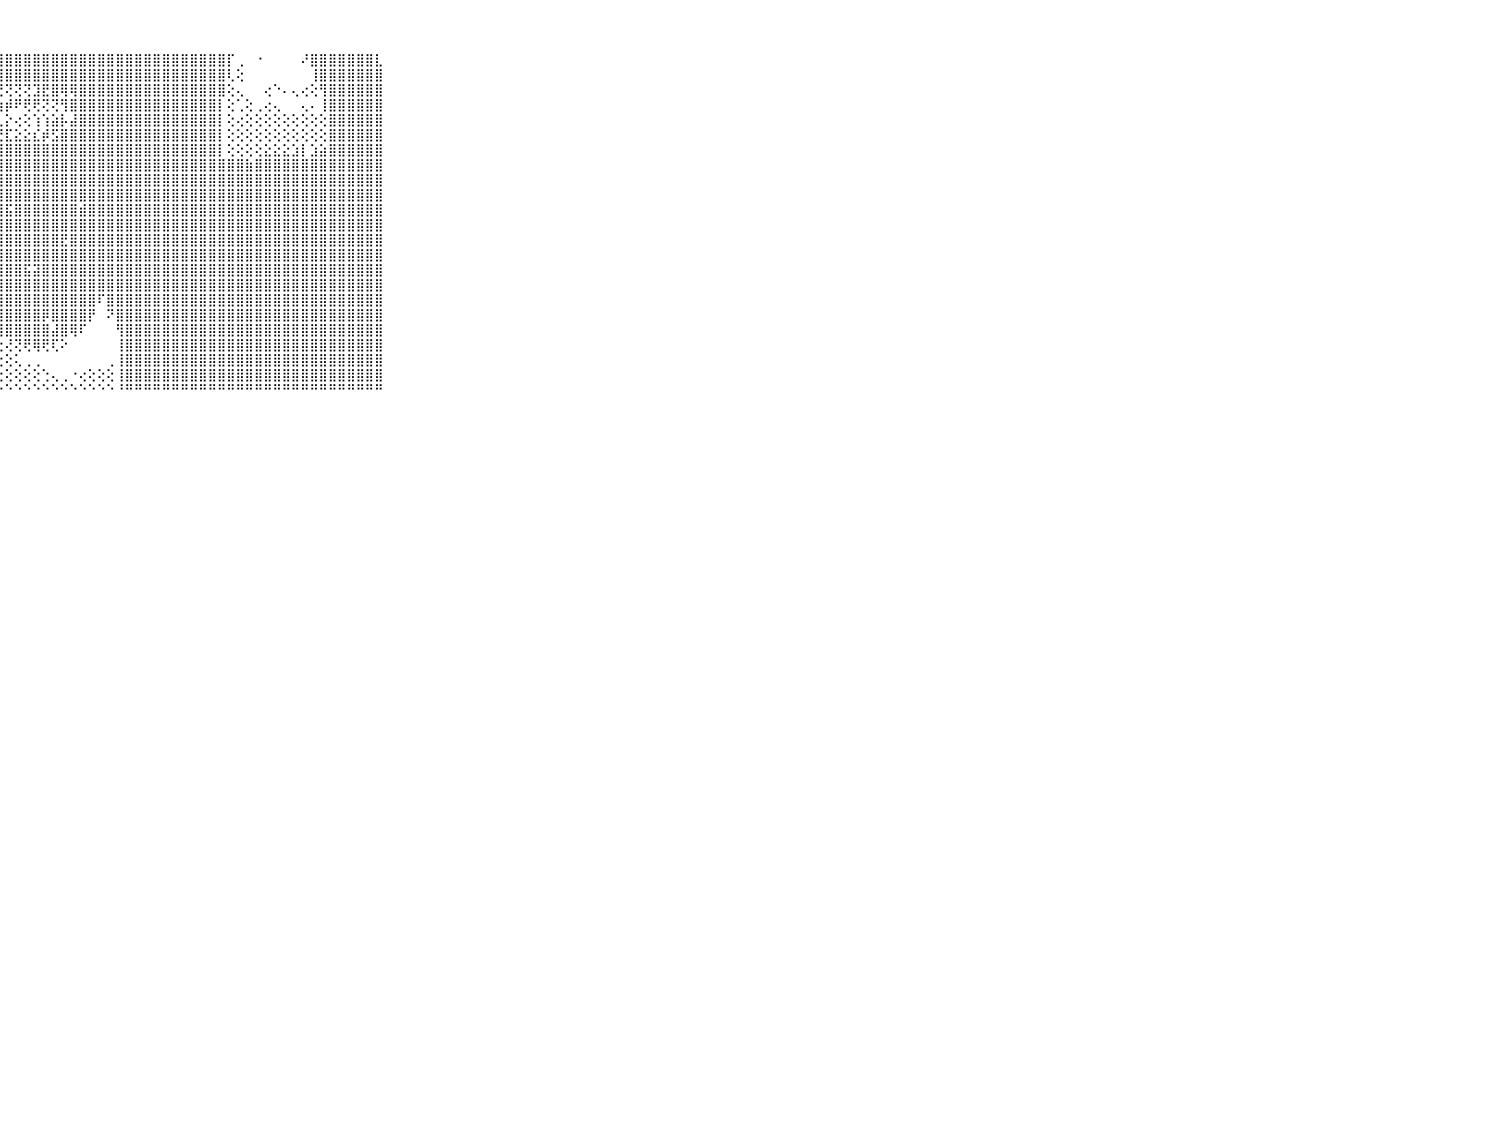

⠀⠀⠀⠀⠀⠀⠀⠀⠀⠀⠀⣿⣿⣿⣿⣿⣿⣿⣿⣿⣿⣿⣿⣿⣿⣿⣿⣿⣿⣿⣿⣿⣿⣿⣿⣿⣿⣿⣿⣿⣿⣿⣿⣿⣿⣿⣿⣿⣿⣿⣿⣿⡏⢀⠀⠐⠀⠀⠀⠀⠜⣿⣿⣿⣿⣿⣿⣿⣇⠀⠀⠀⠀⠀⠀⠀⠀⠀⠀⠀⠀
⠀⠀⠀⠀⠀⠀⠀⠀⠀⠀⠀⣿⣿⣿⣿⣿⣿⣿⣿⣿⣿⣿⣿⣿⣿⣿⣿⣿⣿⣿⣿⣿⣿⣿⣿⣿⣿⣿⣿⣿⣿⣿⣿⣿⣿⣿⣿⣿⣿⣿⣿⣿⢇⢕⠀⠀⠀⠀⠀⠀⠀⢸⣿⣿⣿⣿⣿⣿⣿⠀⠀⠀⠀⠀⠀⠀⠀⠀⠀⠀⠀
⠀⠀⠀⠀⠀⠀⠀⠀⠀⠀⠀⣿⣿⣿⣿⣿⣿⣿⣿⣿⣿⣿⣿⣿⣿⣿⡿⢟⢝⢝⢝⣹⣟⣿⢿⢿⣿⣿⣿⣿⣿⣿⣿⣿⣿⣿⣿⣿⣿⣿⣿⣿⢕⢄⠀⠀⢔⠑⠄⢄⢔⢕⢻⣿⣿⣿⣿⣿⣿⠀⠀⠀⠀⠀⠀⠀⠀⠀⠀⠀⠀
⠀⠀⠀⠀⠀⠀⠀⠀⠀⠀⠀⣿⣿⣿⣿⣿⣿⣿⣿⣿⣿⣿⣿⡏⢝⢕⢕⣱⡾⠟⢟⢟⢝⢝⢻⣿⣿⣿⣿⣿⣿⣿⣿⣿⣿⣿⣿⣿⣿⣿⣿⡇⢕⢁⢕⢀⢔⢄⠀⠀⢄⠄⢸⣿⣿⣿⣿⣿⣿⠀⠀⠀⠀⠀⠀⠀⠀⠀⠀⠀⠀
⠀⠀⠀⠀⠀⠀⠀⠀⠀⠀⠀⣿⣿⣿⣿⣿⣿⣿⣿⣿⣿⣿⢏⢕⢕⣕⢘⢇⡕⢔⢕⢱⢱⣵⡧⣼⣿⣿⣿⣿⣿⣿⣿⣿⣿⣿⣿⣿⣿⣿⣿⡇⢕⢔⢕⢕⢕⢕⢕⢕⢕⢕⢕⣿⣿⣿⣿⣿⣿⠀⠀⠀⠀⠀⠀⠀⠀⠀⠀⠀⠀
⠀⠀⠀⠀⠀⠀⠀⠀⠀⠀⠀⣿⣿⣿⣿⣿⣿⣿⣿⣿⣿⢟⣵⢵⣺⢟⢏⣝⣏⣕⣕⣎⡾⣫⣿⣿⣿⣿⣿⣿⣿⣿⣿⣿⣿⣿⣿⣿⣿⣿⣿⡇⢕⢕⢕⢕⢕⢕⢕⢕⢕⢕⢕⣿⣿⣿⣿⣿⣿⠀⠀⠀⠀⠀⠀⠀⠀⠀⠀⠀⠀
⠀⠀⠀⠀⠀⠀⠀⠀⠀⠀⠀⣿⣿⣿⣿⣿⣿⣿⣿⣿⣿⢜⢿⢷⣷⣾⣿⣿⣿⣿⣿⣿⣿⣿⣿⣿⣿⣿⣿⣿⣿⣿⣿⣿⣿⣿⣿⣿⣿⣿⣿⡇⢕⢕⢕⢕⣕⣕⣕⣱⡇⣱⣵⣿⣿⣿⣿⣿⣿⠀⠀⠀⠀⠀⠀⠀⠀⠀⠀⠀⠀
⠀⠀⠀⠀⠀⠀⠀⠀⠀⠀⠀⣿⣿⣿⣿⣿⣿⣿⣿⣿⣿⢇⡵⢸⣿⣿⣿⣿⣿⣿⣿⣿⣿⣿⣿⣿⣿⣿⣿⣿⣿⣿⣿⣿⣿⣿⣿⣿⣿⣿⣿⣿⣿⣿⣷⣿⣿⣿⣿⣿⣿⣿⣿⣿⣿⣿⣿⣿⣿⠀⠀⠀⠀⠀⠀⠀⠀⠀⠀⠀⠀
⠀⠀⠀⠀⠀⠀⠀⠀⠀⠀⠀⣿⣿⣿⣿⣿⣿⣿⣿⣿⣿⡕⢻⣿⣿⣿⣿⣿⣿⣿⣿⣿⣿⣿⣿⣿⣿⣿⣿⣿⣿⣿⣿⣿⣿⣿⣿⣿⣿⣿⣿⣿⣿⣿⣿⣿⣿⣿⣿⣿⣿⣿⣿⣿⣿⣿⣿⣿⣿⠀⠀⠀⠀⠀⠀⠀⠀⠀⠀⠀⠀
⠀⠀⠀⠀⠀⠀⠀⠀⠀⠀⠀⣿⣿⣿⣿⣿⣿⣿⣿⣿⣿⡇⢕⢿⣿⣿⣿⣿⣿⣿⣿⣿⣿⣿⣿⣿⣿⣿⣿⣿⣿⣿⣿⣿⣿⣿⣿⣿⣿⣿⣿⣿⣿⣿⣿⣿⣿⣿⣿⣿⣿⣿⣿⣿⣿⣿⣿⣿⣿⠀⠀⠀⠀⠀⠀⠀⠀⠀⠀⠀⠀
⠀⠀⠀⠀⠀⠀⠀⠀⠀⠀⠀⣿⣿⣿⣿⣿⣿⣿⣿⣿⣿⣷⢕⢿⣿⣿⣿⣿⣯⣿⣿⣿⣿⣿⣿⣿⣾⣿⣿⣿⣿⣿⣿⣿⣿⣿⣿⣿⣿⣿⣿⣿⣿⣿⣿⣿⣿⣿⣿⣿⣿⣿⣿⣿⣿⣿⣿⣿⣿⠀⠀⠀⠀⠀⠀⠀⠀⠀⠀⠀⠀
⠀⠀⠀⠀⠀⠀⠀⠀⠀⠀⠀⣿⣿⣿⣿⣿⣿⣿⣿⣿⣿⣿⣷⣾⣿⣿⣿⣿⣿⣿⣿⣿⣿⣿⣿⣿⣿⣿⣿⣿⣿⣿⣿⣿⣿⣿⣿⣿⣿⣿⣿⣿⣿⣿⣿⣿⣿⣿⣿⣿⣿⣿⣿⣿⣿⣿⣿⣿⣿⠀⠀⠀⠀⠀⠀⠀⠀⠀⠀⠀⠀
⠀⠀⠀⠀⠀⠀⠀⠀⠀⠀⠀⣿⣿⣿⣿⣿⣿⣿⣿⣿⣿⣿⣿⣿⣿⣿⣿⣿⣿⣿⣿⣿⣿⣿⣟⣿⣿⣿⣿⣿⣿⣿⣿⣿⣿⣿⣿⣿⣿⣿⣿⣿⣿⣿⣿⣿⣿⣿⣿⣿⣿⣿⣿⣿⣿⣿⣿⣿⣿⠀⠀⠀⠀⠀⠀⠀⠀⠀⠀⠀⠀
⠀⠀⠀⠀⠀⠀⠀⠀⠀⠀⠀⣿⣿⣿⣿⣿⣿⣿⣿⣿⣿⣿⣿⣿⣿⣿⣿⣿⣿⣿⣿⣿⣿⣿⣿⣿⣿⣿⣿⣿⣿⣿⣿⣿⣿⣿⣿⣿⣿⣿⣿⣿⣿⣿⣿⣿⣿⣿⣿⣿⣿⣿⣿⣿⣿⣿⣿⣿⣿⠀⠀⠀⠀⠀⠀⠀⠀⠀⠀⠀⠀
⠀⠀⠀⠀⠀⠀⠀⠀⠀⠀⠀⣿⣿⣿⣿⣿⣿⣿⣿⣿⣿⣿⣿⣿⣿⣿⣿⣿⣿⣿⣯⣽⣿⣿⣿⣿⣿⣿⣿⣿⣿⣿⣿⣿⣿⣿⣿⣿⣿⣿⣿⣿⣿⣿⣿⣿⣿⣿⣿⣿⣿⣿⣿⣿⣿⣿⣿⣿⣿⠀⠀⠀⠀⠀⠀⠀⠀⠀⠀⠀⠀
⠀⠀⠀⠀⠀⠀⠀⠀⠀⠀⠀⣿⣿⣿⣿⣿⣿⣿⣿⣿⣿⣿⣿⣿⣿⣿⣿⣿⣿⣿⣿⣿⣿⣿⣿⣿⣿⣿⣿⣿⣿⣿⣿⣿⣿⣿⣿⣿⣿⣿⣿⣿⣿⣿⣿⣿⣿⣿⣿⣿⣿⣿⣿⣿⣿⣿⣿⣿⣿⠀⠀⠀⠀⠀⠀⠀⠀⠀⠀⠀⠀
⠀⠀⠀⠀⠀⠀⠀⠀⠀⠀⠀⣿⣿⣿⣿⣿⣿⣿⣿⣿⣿⣿⣿⣿⣿⢿⣿⣿⣿⣿⣿⣿⣿⣿⣿⣿⣿⣿⠏⣿⣿⣿⣿⣿⣿⣿⣿⣿⣿⣿⣿⣿⣿⣿⣿⣿⣿⣿⣿⣿⣿⣿⣿⣿⣿⣿⣿⣿⣿⠀⠀⠀⠀⠀⠀⠀⠀⠀⠀⠀⠀
⠀⠀⠀⠀⠀⠀⠀⠀⠀⠀⠀⣿⣿⣿⣿⣿⣿⣿⣿⣿⣿⣿⣿⣿⡏⢜⣿⣿⣿⣿⣿⣿⡿⣿⣿⣿⣿⡟⠀⠝⣿⣿⣿⣿⣿⣿⣿⣿⣿⣿⣿⣿⣿⣿⣿⣿⣿⣿⣿⣿⣿⣿⣿⣿⣿⣿⣿⣿⣿⠀⠀⠀⠀⠀⠀⠀⠀⠀⠀⠀⠀
⠀⠀⠀⠀⠀⠀⠀⠀⠀⠀⠀⣿⣿⣿⣿⣿⣿⣿⣿⣿⣿⣿⣿⣿⣷⢕⢝⢿⣿⣿⣿⣿⣿⣼⣿⢿⠏⠀⠀⠀⢻⣿⣿⣿⣿⣿⣿⣿⣿⣿⣿⣿⣿⣿⣿⣿⣿⣿⣿⣿⣿⣿⣿⣿⣿⣿⣿⣿⣿⠀⠀⠀⠀⠀⠀⠀⠀⠀⠀⠀⠀
⠀⠀⠀⠀⠀⠀⠀⠀⠀⠀⠀⣿⣿⣿⣿⣿⣿⣿⣿⣿⣿⣿⣿⣿⣿⡇⢕⢕⢜⢝⢟⢿⢟⢏⠕⠀⠀⠀⠀⠀⢸⣿⣿⣿⣿⣿⣿⣿⣿⣿⣿⣿⣿⣿⣿⣿⣿⣿⣿⣿⣿⣿⣿⣿⣿⣿⣿⣿⣿⠀⠀⠀⠀⠀⠀⠀⠀⠀⠀⠀⠀
⠀⠀⠀⠀⠀⠀⠀⠀⠀⠀⠀⣿⣿⣿⣿⣿⣿⣿⣿⣿⣿⣿⣿⣿⣿⡇⢕⢕⢕⢅⢀⢀⠀⠀⠀⠀⠀⠀⠀⢀⢸⣿⣿⣿⣿⣿⣿⣿⣿⣿⣿⣿⣿⣿⣿⣿⣿⣿⣿⣿⣿⣿⣿⣿⣿⣿⣿⣿⣿⠀⠀⠀⠀⠀⠀⠀⠀⠀⠀⠀⠀
⠀⠀⠀⠀⠀⠀⠀⠀⠀⠀⠀⣿⣿⣿⣿⣿⣿⣿⣿⣿⣿⣿⣿⣿⣿⡇⢕⢕⢕⢕⢕⢕⢑⢄⢀⠐⢔⢕⢕⢕⢸⣿⣿⣿⣿⣿⣿⣿⣿⣿⣿⣿⣿⣿⣿⣿⣿⣿⣿⣿⣿⣿⣿⣿⣿⣿⣿⣿⣿⠀⠀⠀⠀⠀⠀⠀⠀⠀⠀⠀⠀
⠀⠀⠀⠀⠀⠀⠀⠀⠀⠀⠀⠛⠛⠛⠛⠛⠛⠛⠛⠛⠛⠛⠛⠛⠛⠛⠓⠑⠑⠑⠑⠑⠑⠑⠑⠑⠑⠑⠑⠑⠘⠛⠛⠛⠛⠛⠛⠛⠛⠛⠛⠛⠛⠛⠛⠛⠛⠛⠛⠛⠛⠛⠛⠛⠛⠛⠛⠛⠛⠀⠀⠀⠀⠀⠀⠀⠀⠀⠀⠀⠀